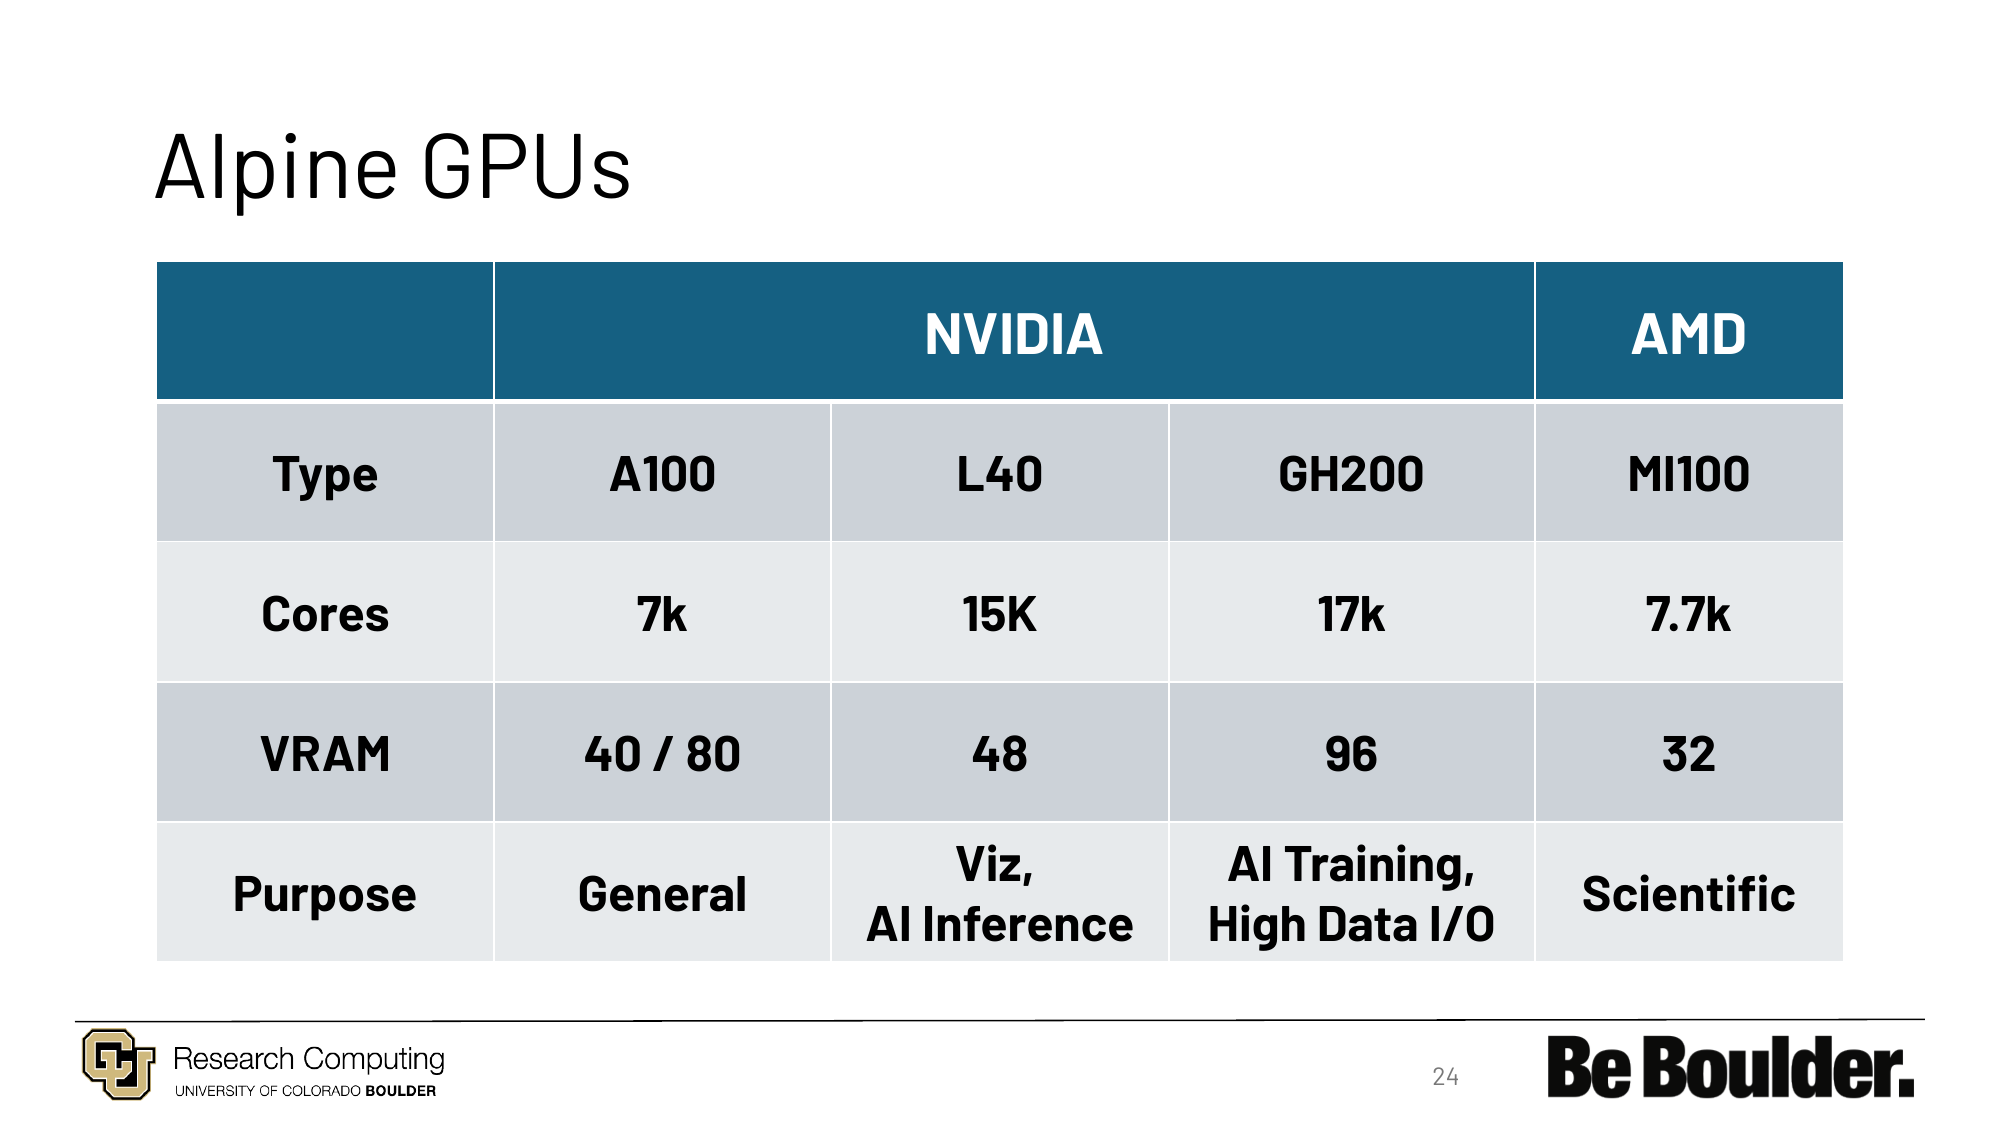

# Alpine GPUs
|  | NVIDIA |  |  | AMD |
| --- | --- | --- | --- | --- |
| Type | A100 | L40 | GH200 | MI100 |
| Cores | 7k | 15K | 17k | 7.7k |
| VRAM | 40 / 80 | 48 | 96 | 32 |
| Purpose | General | Viz, AI Inference | AI Training, High Data I/O | Scientific |
24